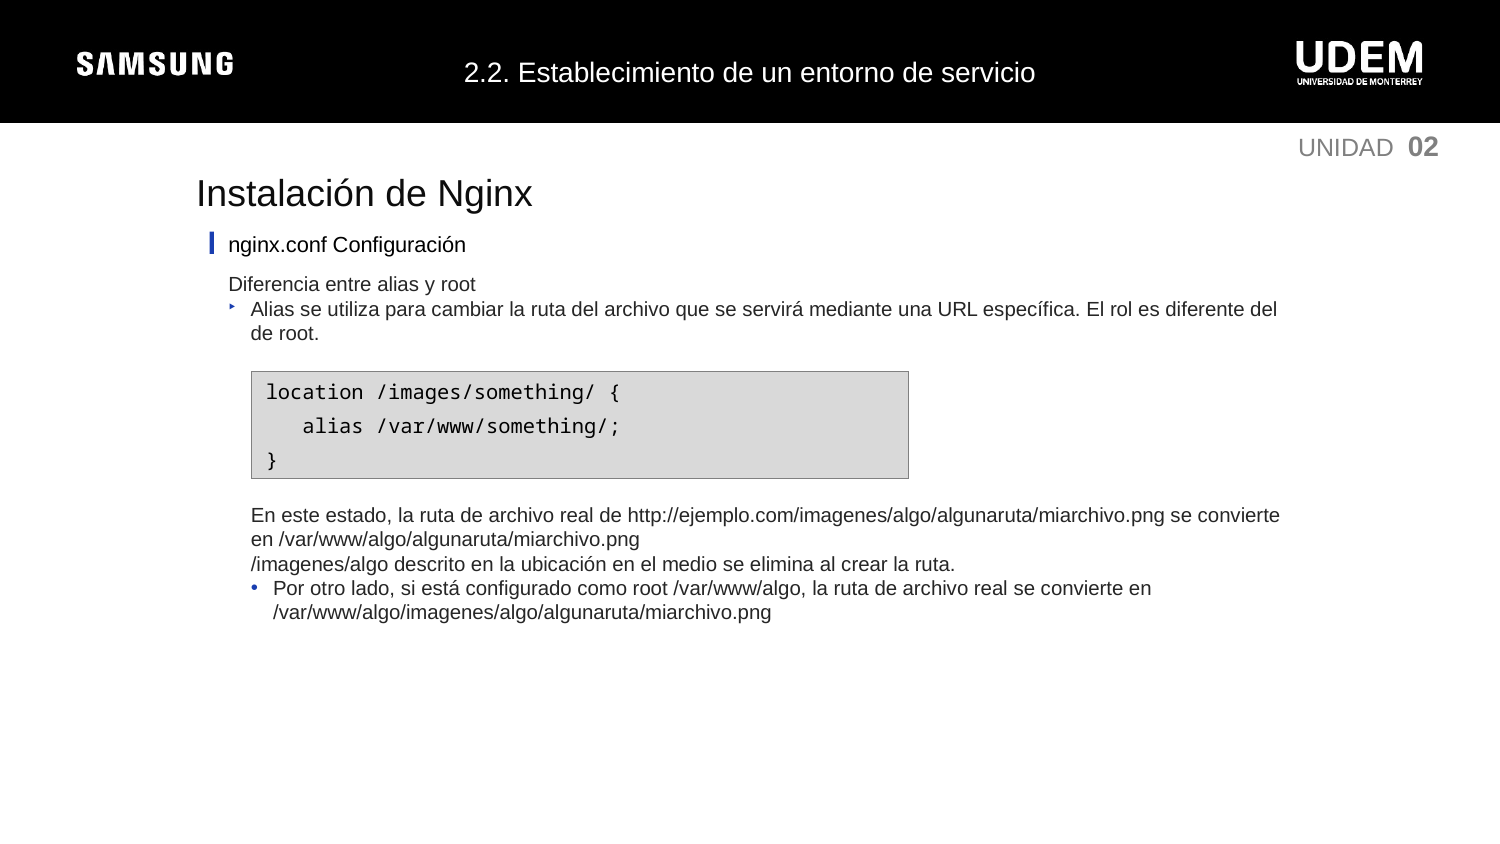

2.2. Establecimiento de un entorno de servicio
UNIDAD  02
Instalación de Nginx
nginx.conf Configuración

Diferencia entre alias y root
Alias se utiliza para cambiar la ruta del archivo que se servirá mediante una URL específica. El rol es diferente del de root.
location /images/something/ {
   alias /var/www/something/;
}
En este estado, la ruta de archivo real de http://ejemplo.com/imagenes/algo/algunaruta/miarchivo.png se convierte en /var/www/algo/algunaruta/miarchivo.png
/imagenes/algo descrito en la ubicación en el medio se elimina al crear la ruta.
Por otro lado, si está configurado como root /var/www/algo, la ruta de archivo real se convierte en /var/www/algo/imagenes/algo/algunaruta/miarchivo.png